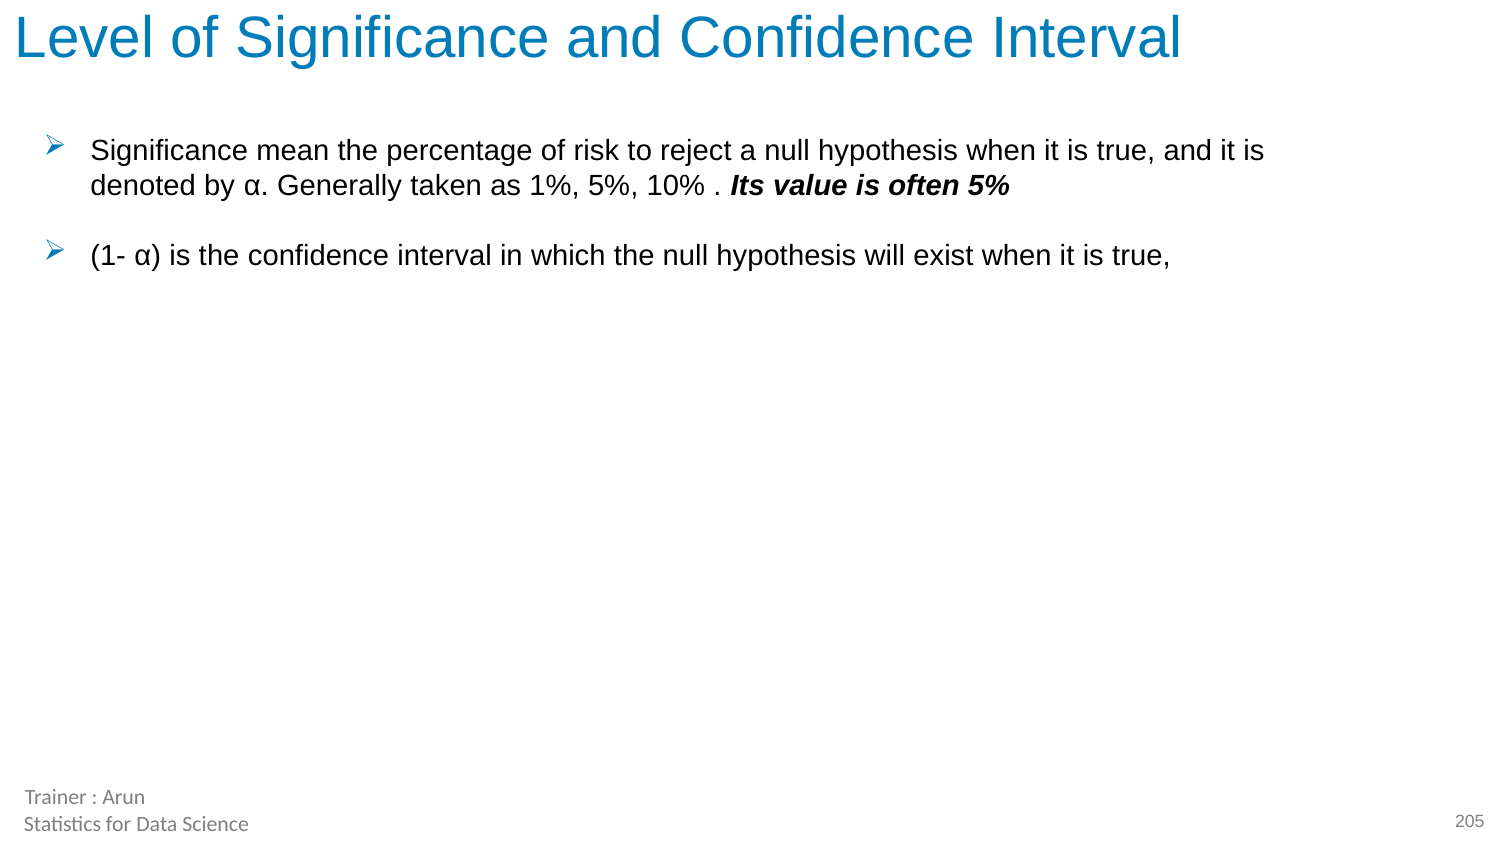

# Level of Significance and Confidence Interval
Significance mean the percentage of risk to reject a null hypothesis when it is true, and it is denoted by α. Generally taken as 1%, 5%, 10% . Its value is often 5%

(1- α) is the confidence interval in which the null hypothesis will exist when it is true,